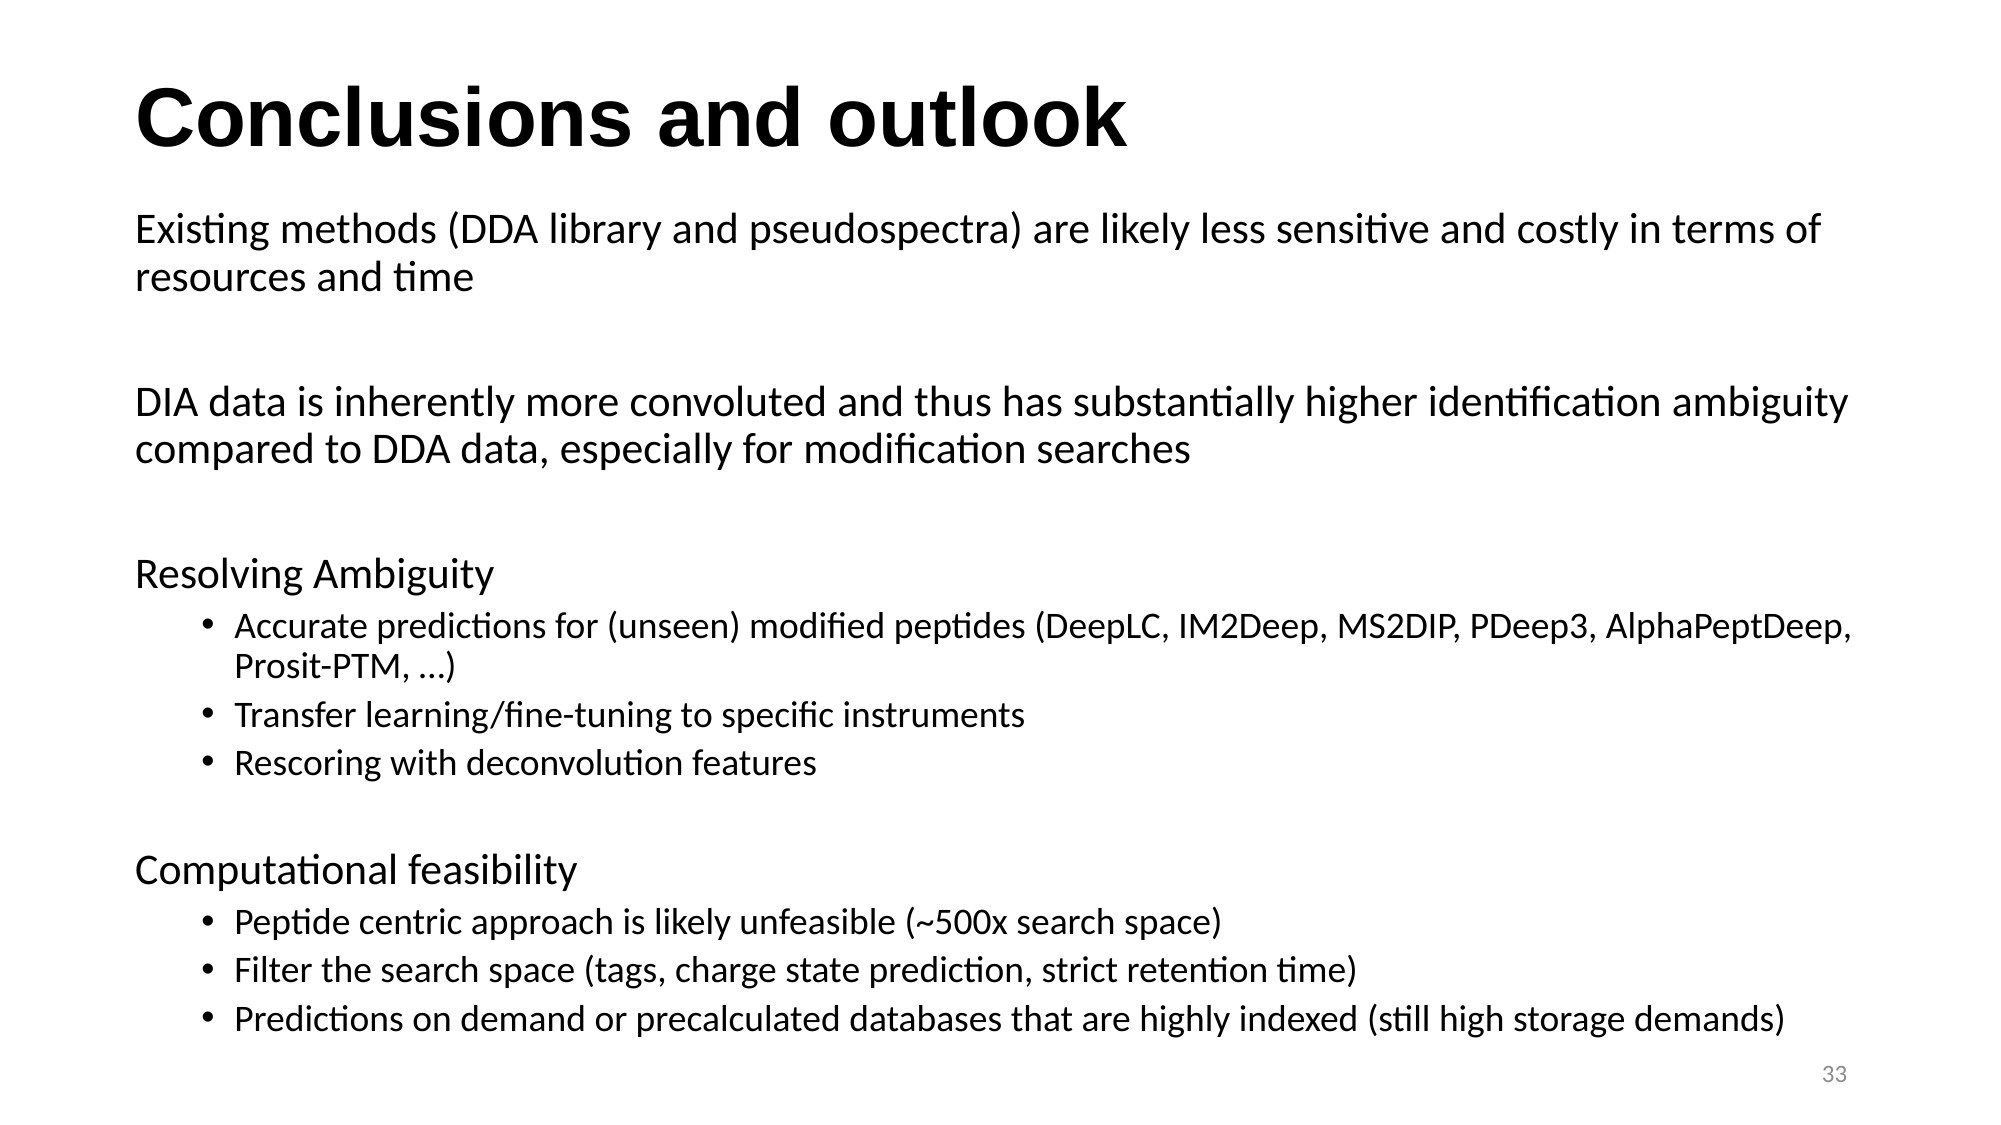

# Conclusions and outlook
Existing methods (DDA library and pseudospectra) are likely less sensitive and costly in terms of resources and time

DIA data is inherently more convoluted and thus has substantially higher identification ambiguity compared to DDA data, especially for modification searches

Resolving Ambiguity
Accurate predictions for (unseen) modified peptides (DeepLC, IM2Deep, MS2DIP, PDeep3, AlphaPeptDeep, Prosit-PTM, …)
Transfer learning/fine-tuning to specific instruments
Rescoring with deconvolution features

Computational feasibility
Peptide centric approach is likely unfeasible (~500x search space)
Filter the search space (tags, charge state prediction, strict retention time)
Predictions on demand or precalculated databases that are highly indexed (still high storage demands)
33